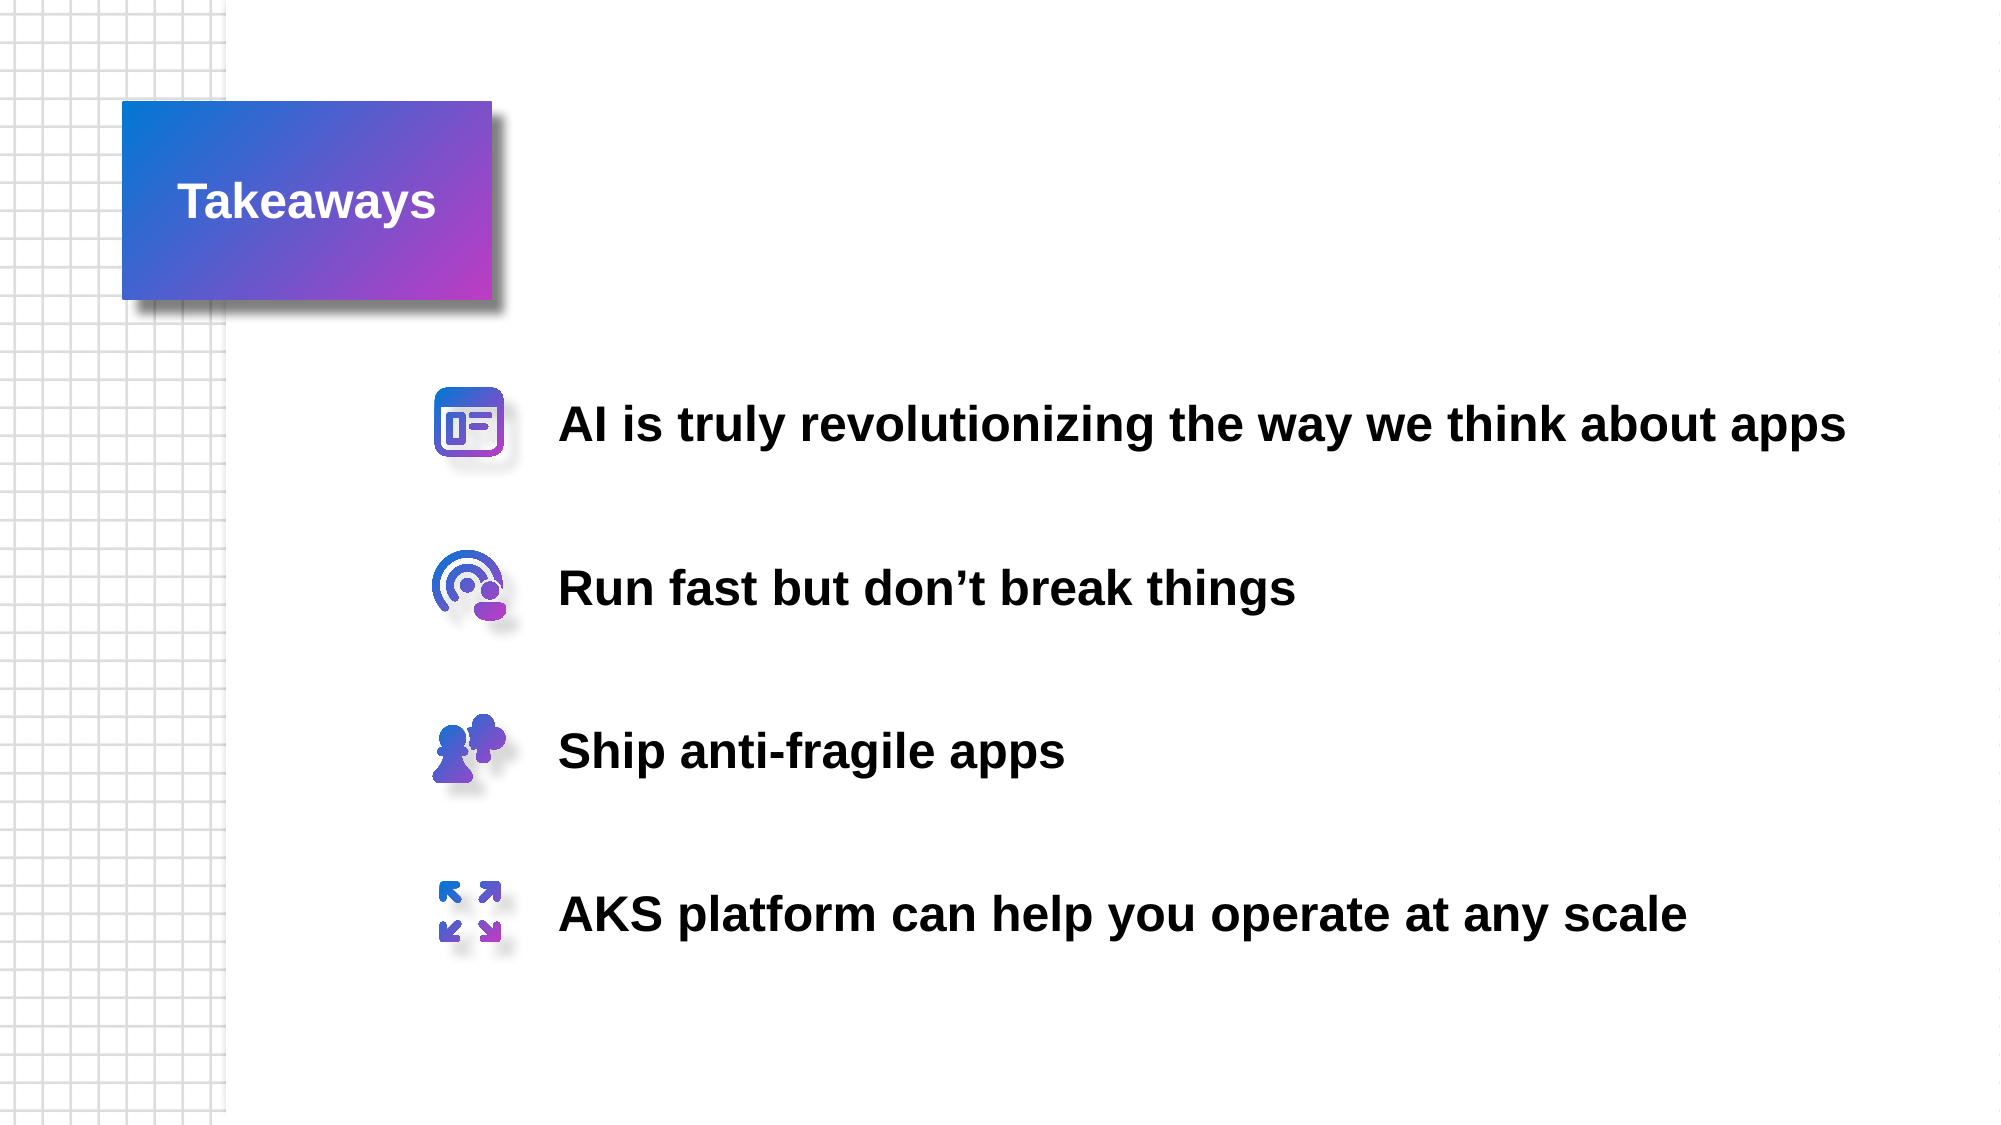

Takeaways

AI is truly revolutionizing the way we think about apps

Run fast but don’t break things

Ship anti-fragile apps

AKS platform can help you operate at any scale